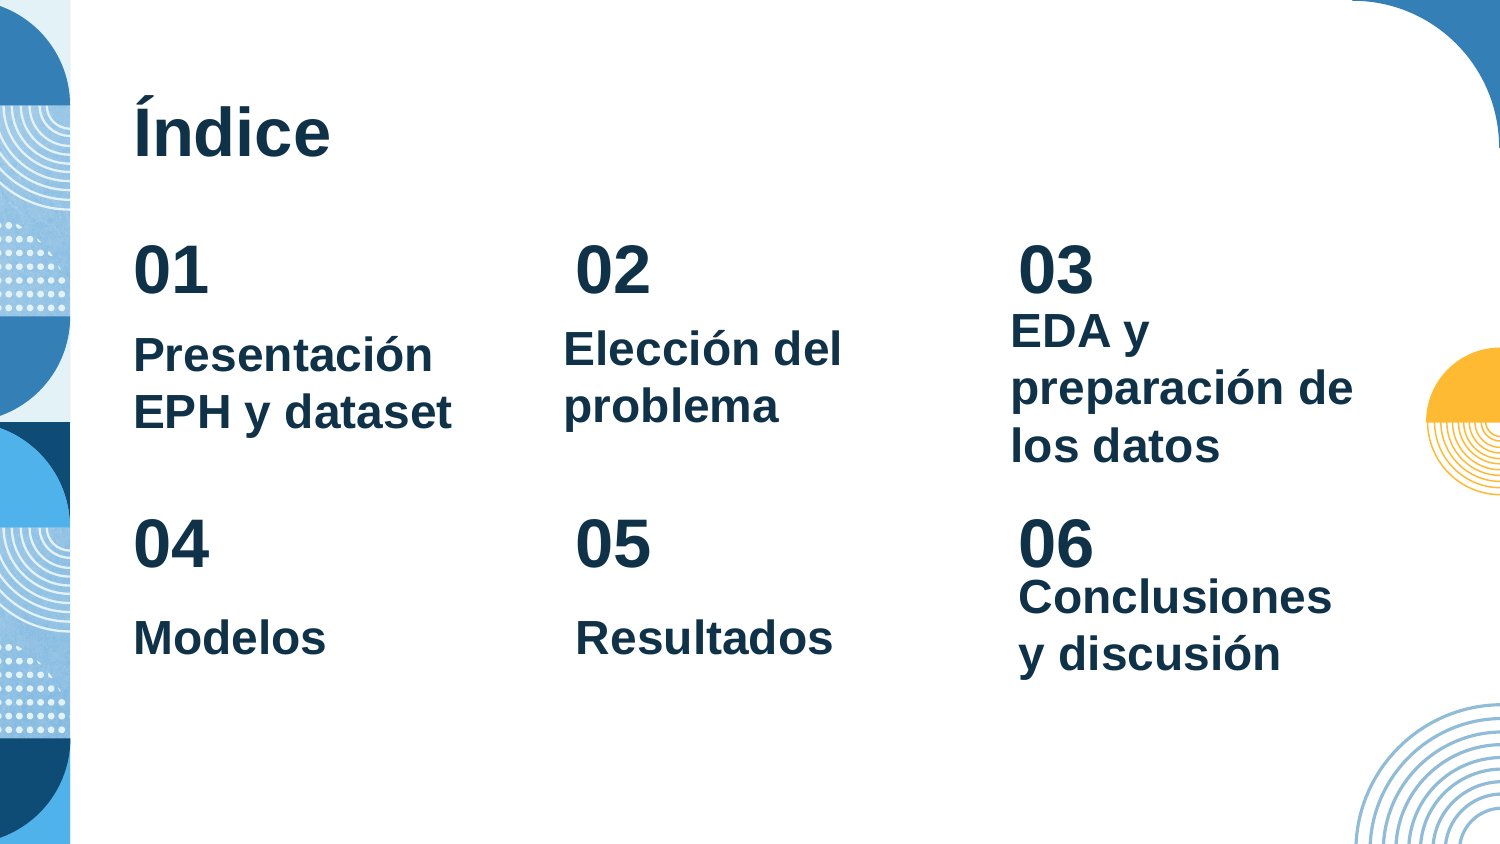

# Índice
01
02
03
Elección del problema
Presentación EPH y dataset
EDA y preparación de los datos
04
05
06
Modelos
Resultados
Conclusiones y discusión